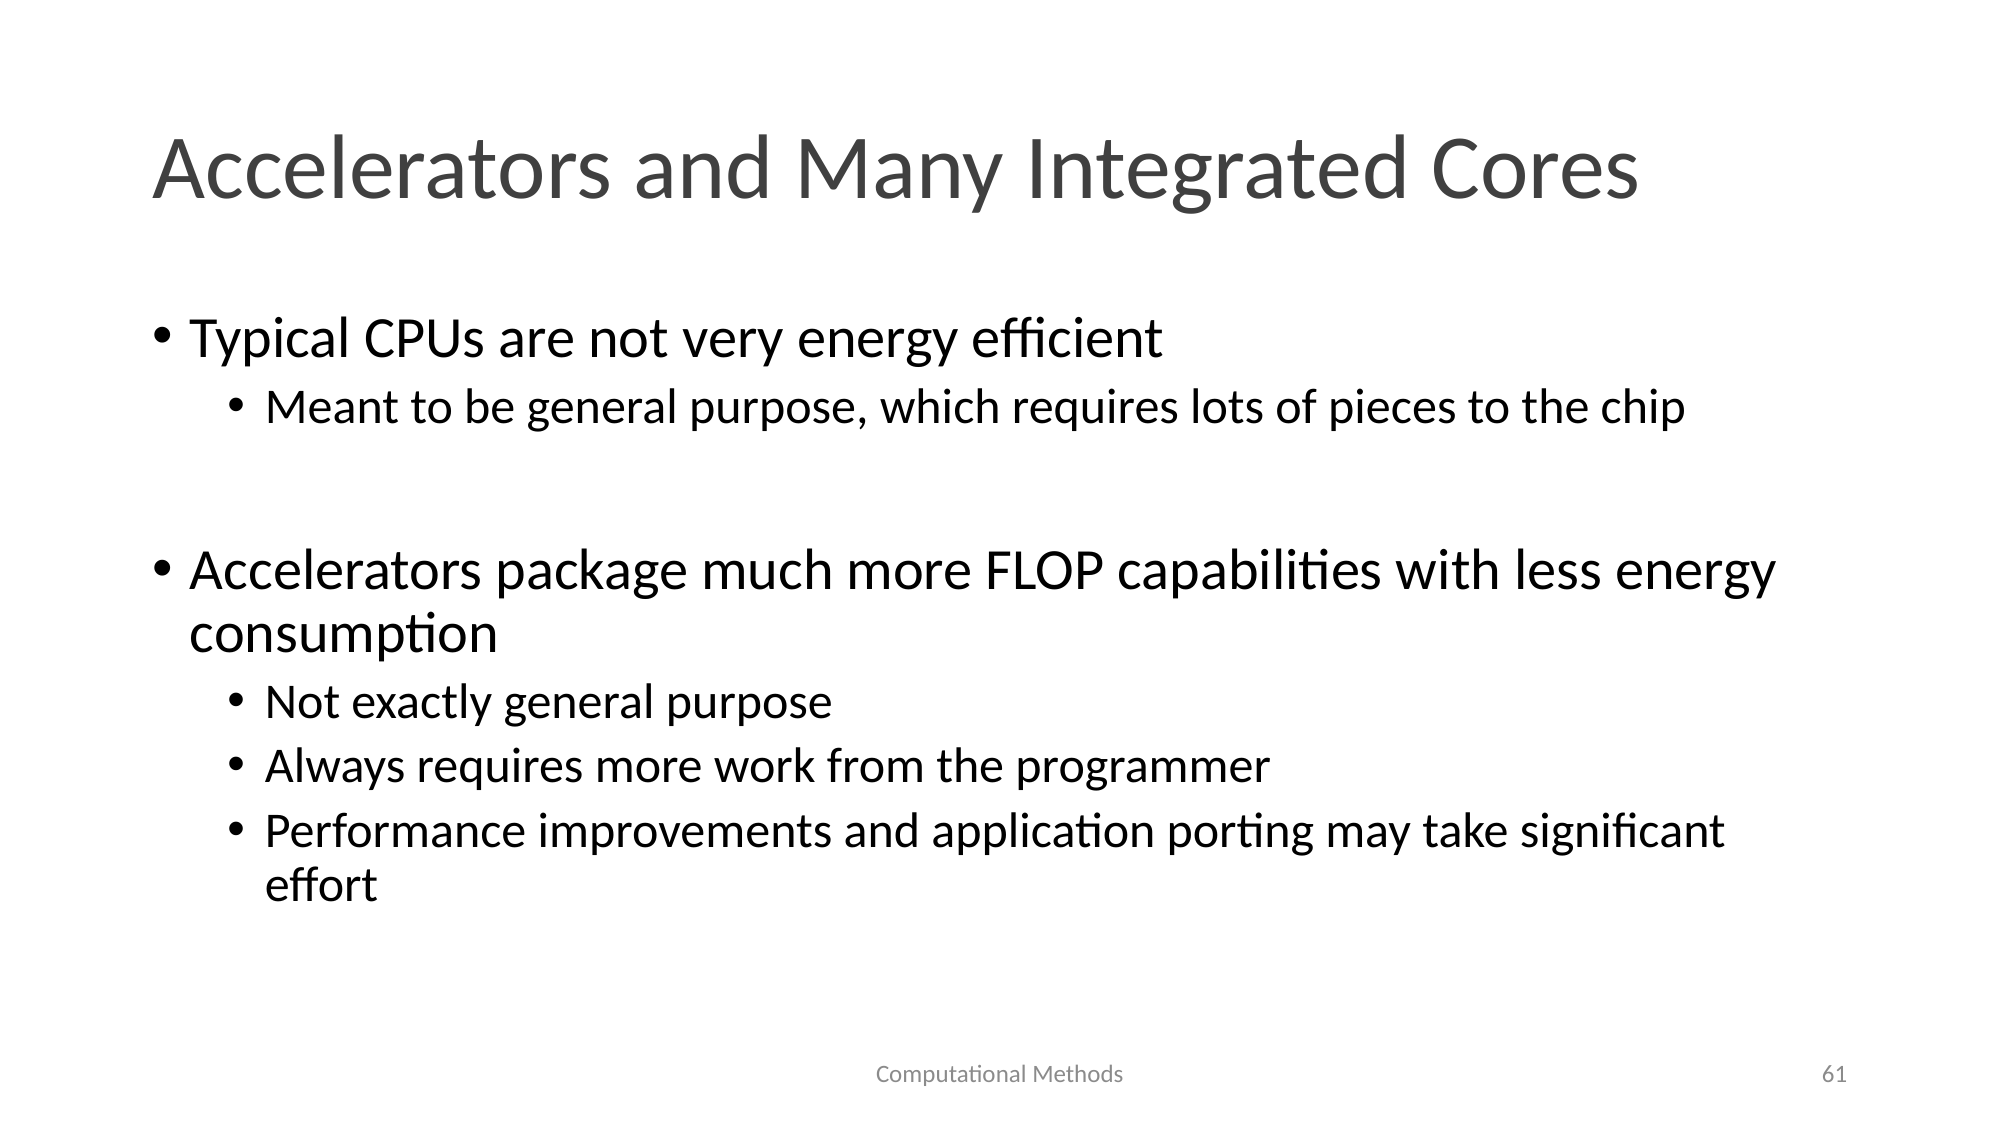

# Accelerators and Many Integrated Cores
Typical CPUs are not very energy efficient
Meant to be general purpose, which requires lots of pieces to the chip

Accelerators package much more FLOP capabilities with less energy consumption
Not exactly general purpose
Always requires more work from the programmer
Performance improvements and application porting may take significant effort
1/29/20
Computational Methods
61